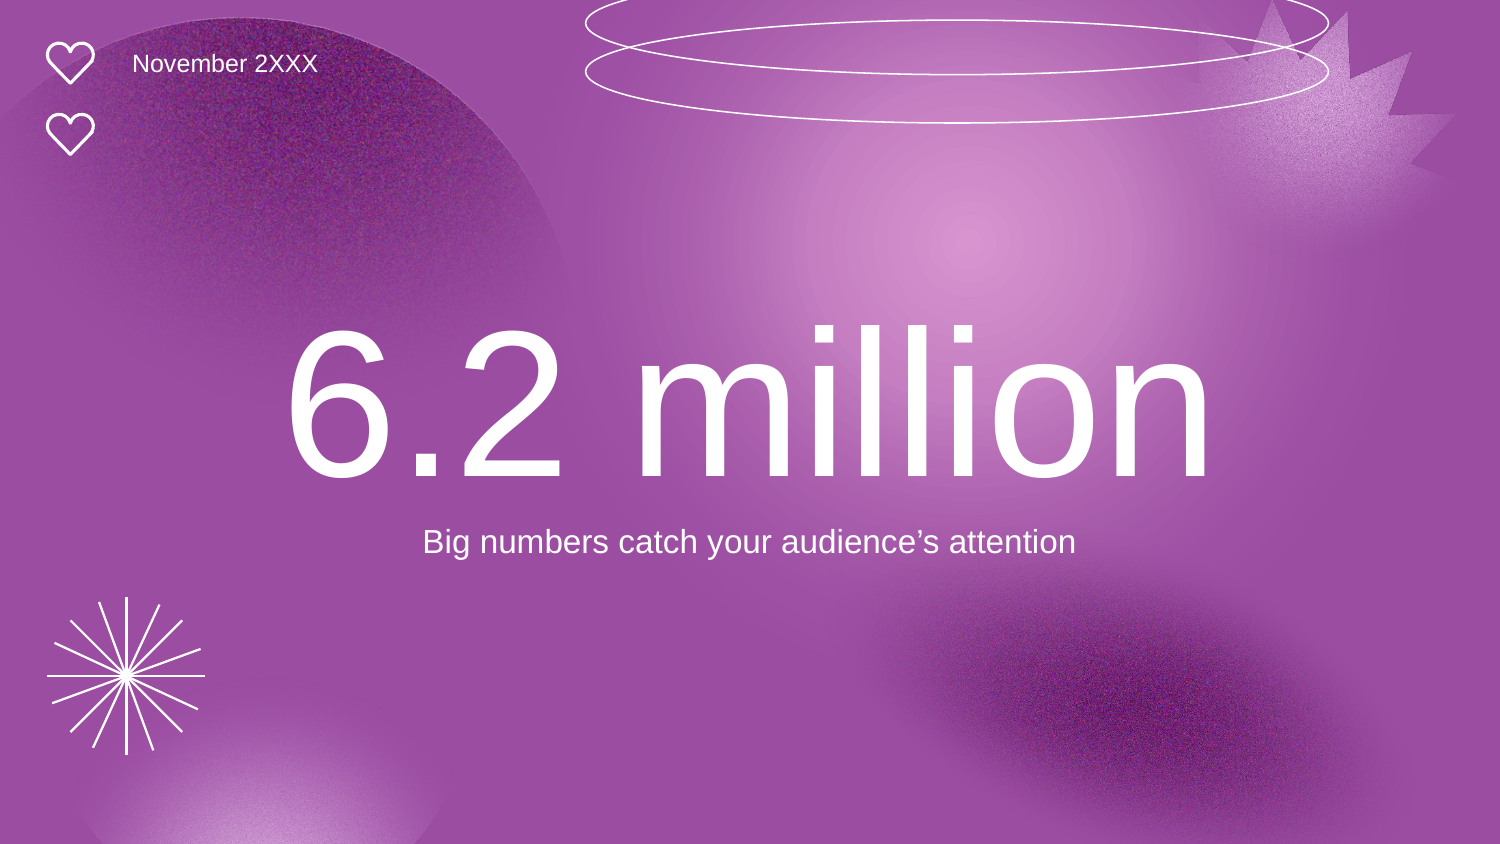

November 2XXX
# 6.2 million
Big numbers catch your audience’s attention